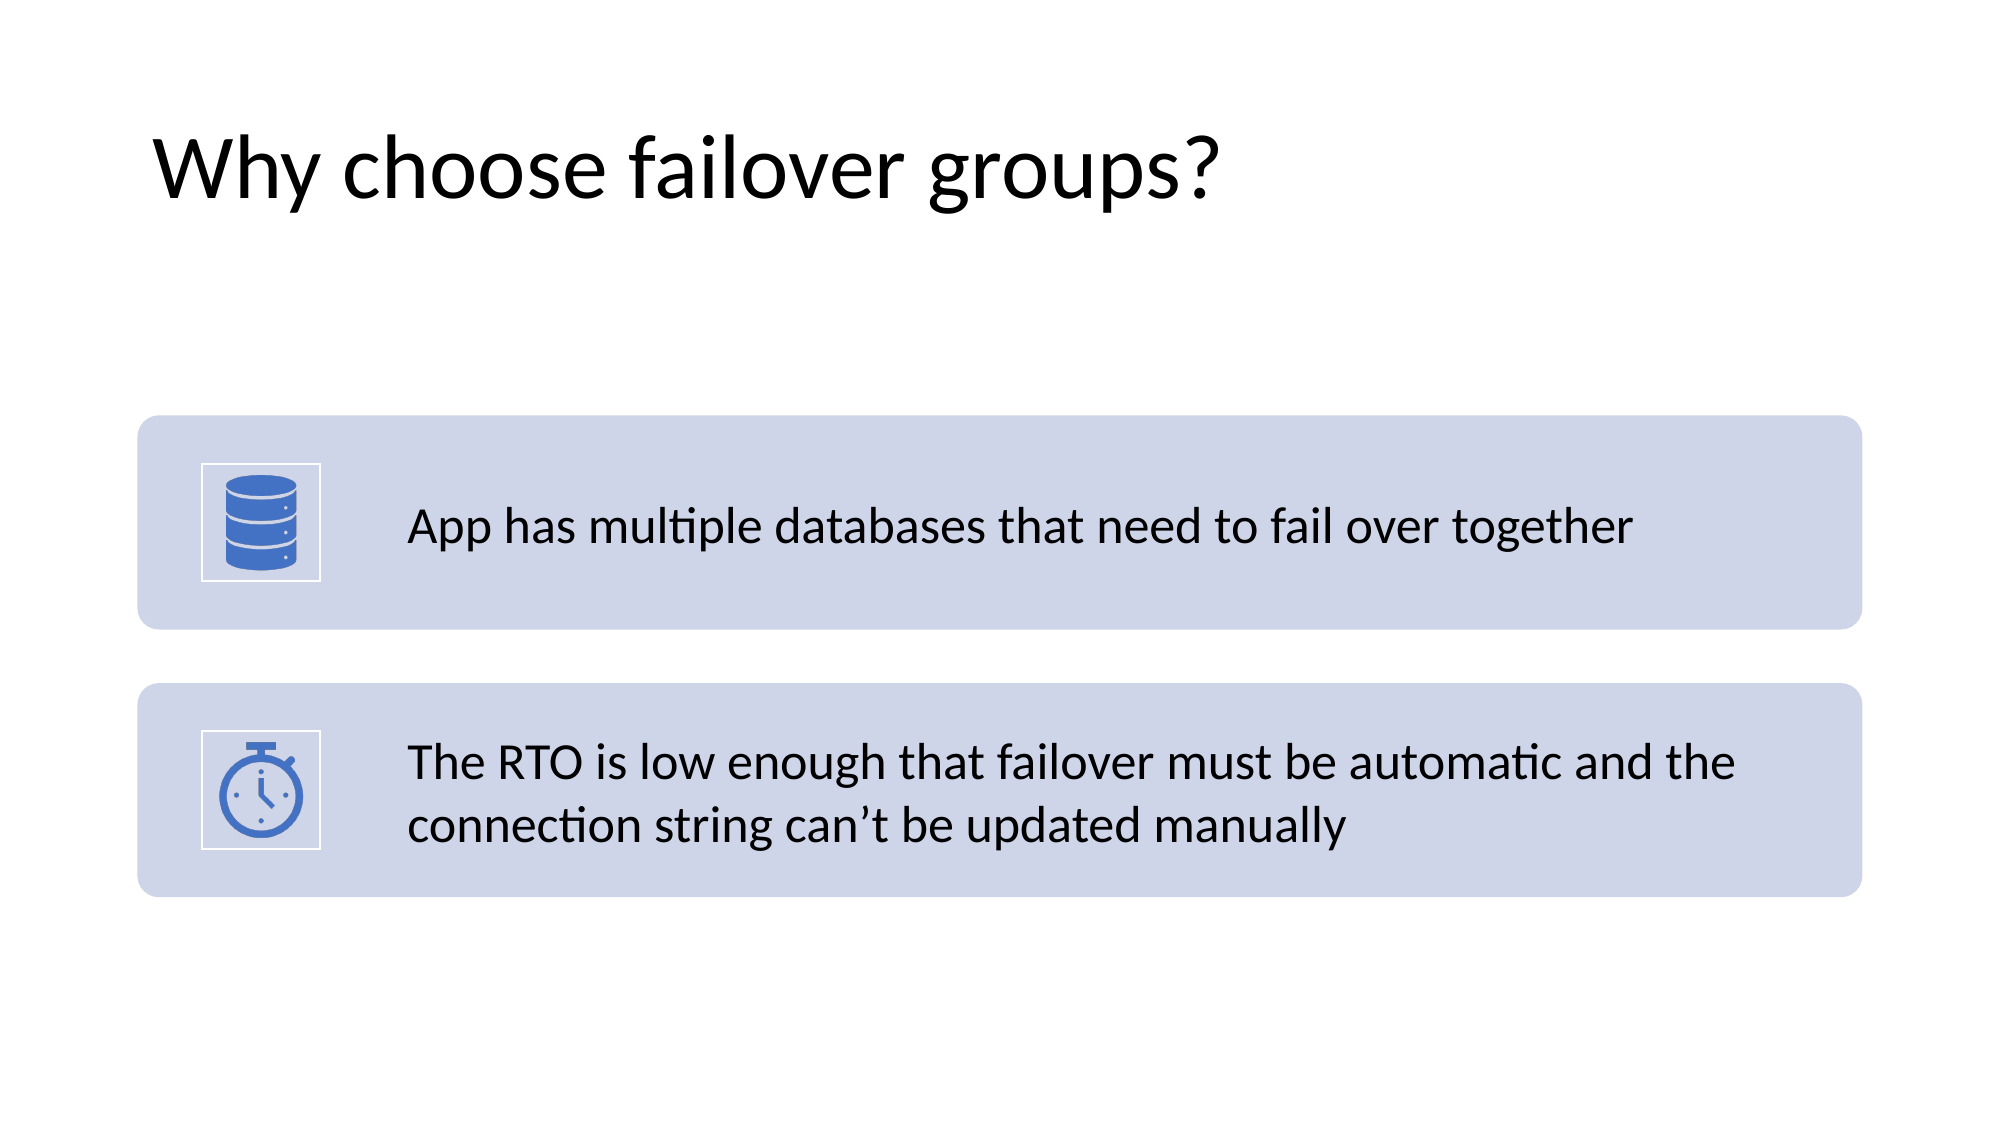

# Why choose failover groups?
App has multiple databases that need to fail over together
The RTO is low enough that failover must be automatic and the connection string can’t be updated manually